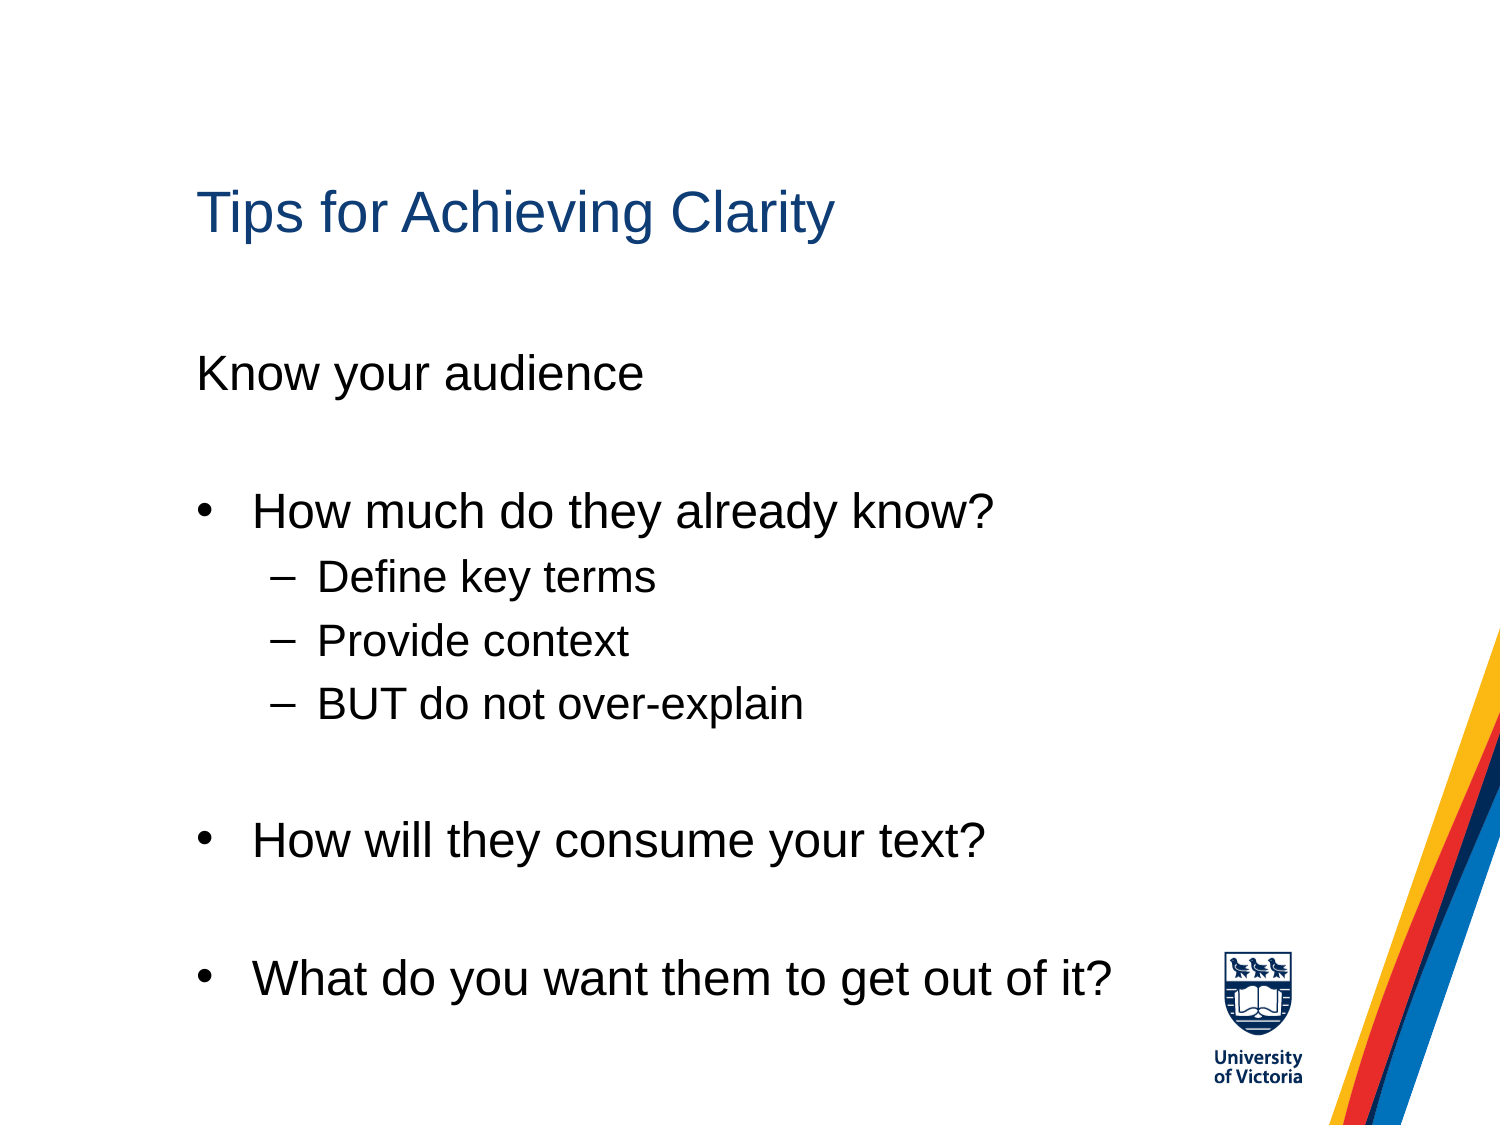

# Tips for Achieving Clarity
Know your audience

How much do they already know?
Define key terms
Provide context
BUT do not over-explain

How will they consume your text?

What do you want them to get out of it?